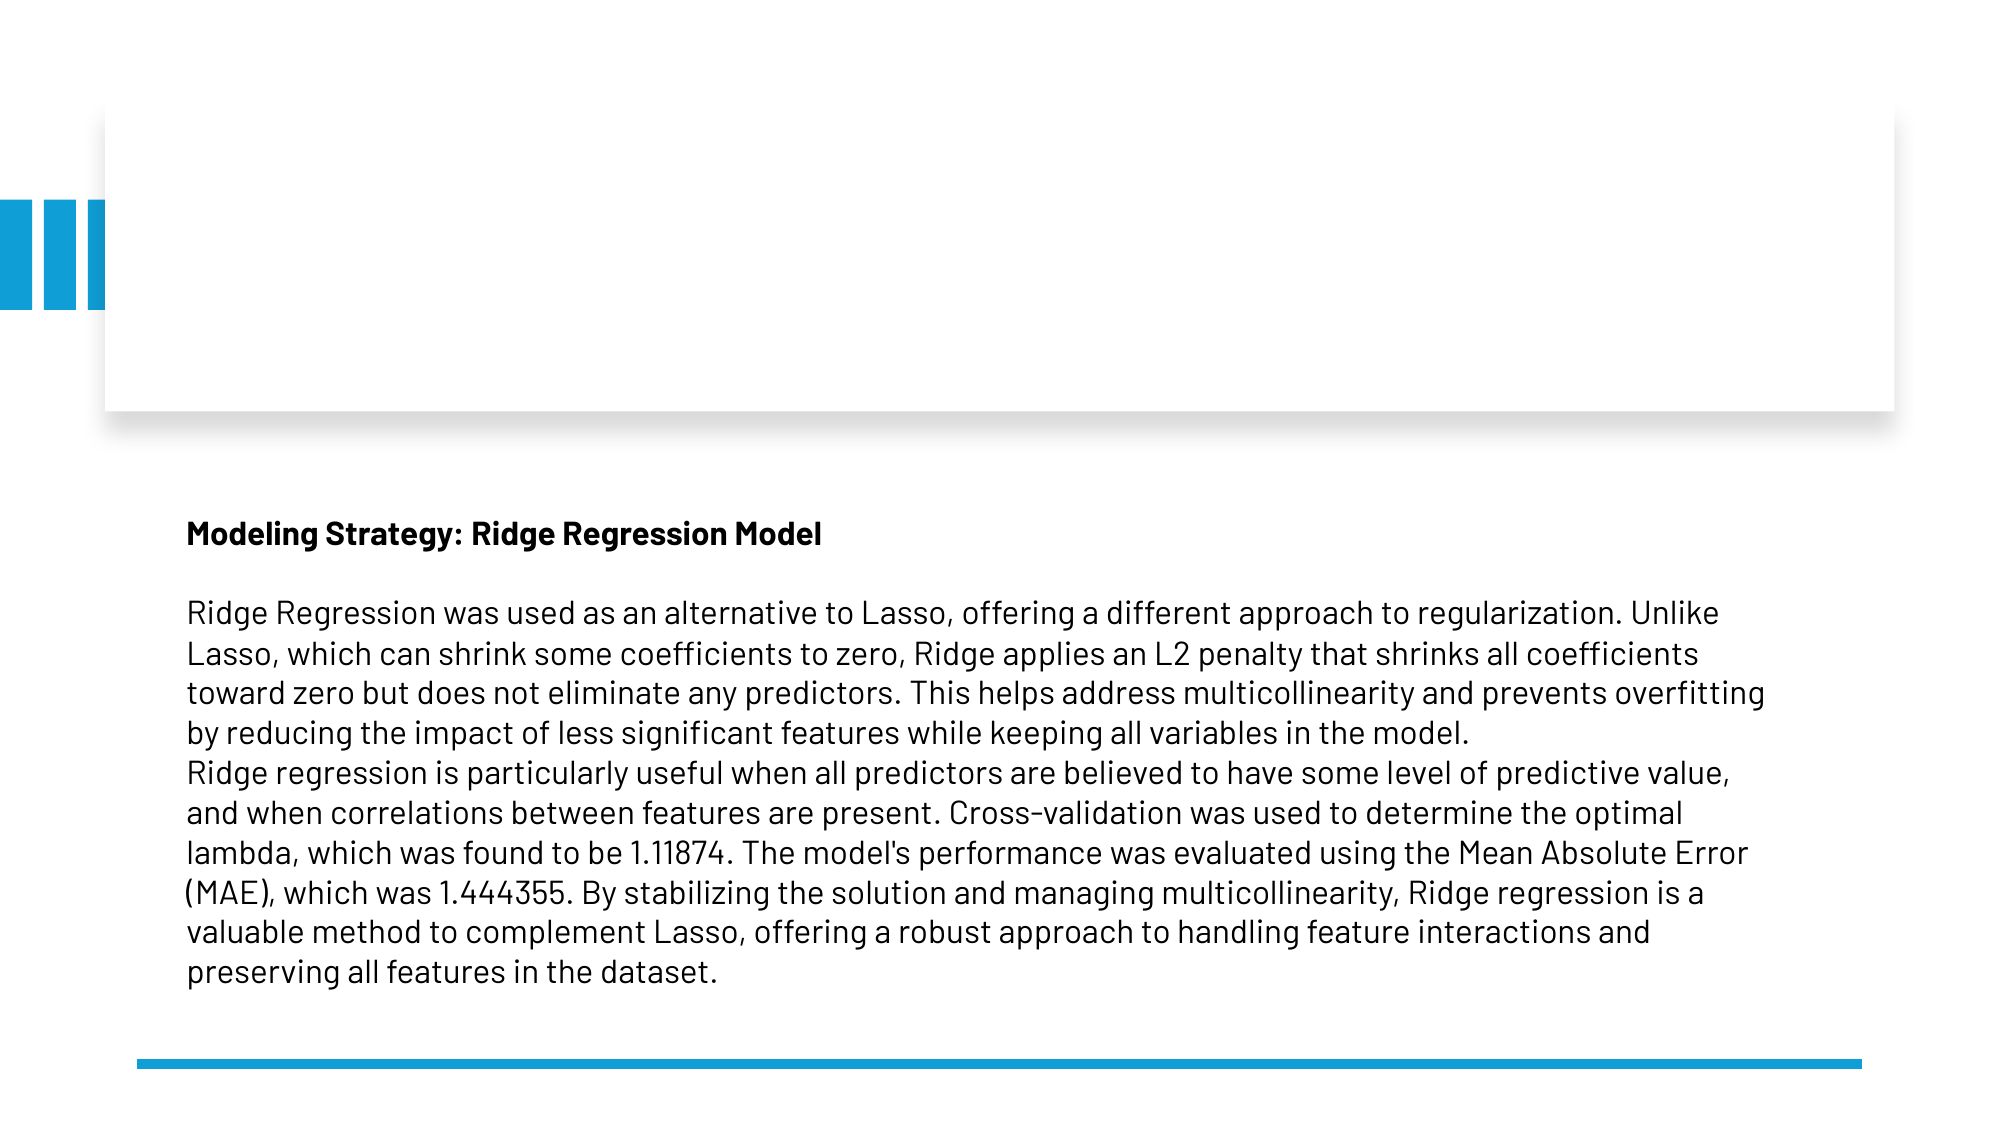

Modeling Strategy: Ridge Regression Model

Ridge Regression was used as an alternative to Lasso, offering a different approach to regularization. Unlike Lasso, which can shrink some coefficients to zero, Ridge applies an L2 penalty that shrinks all coefficients toward zero but does not eliminate any predictors. This helps address multicollinearity and prevents overfitting by reducing the impact of less significant features while keeping all variables in the model.
Ridge regression is particularly useful when all predictors are believed to have some level of predictive value, and when correlations between features are present. Cross-validation was used to determine the optimal lambda, which was found to be 1.11874. The model's performance was evaluated using the Mean Absolute Error (MAE), which was 1.444355. By stabilizing the solution and managing multicollinearity, Ridge regression is a valuable method to complement Lasso, offering a robust approach to handling feature interactions and preserving all features in the dataset.